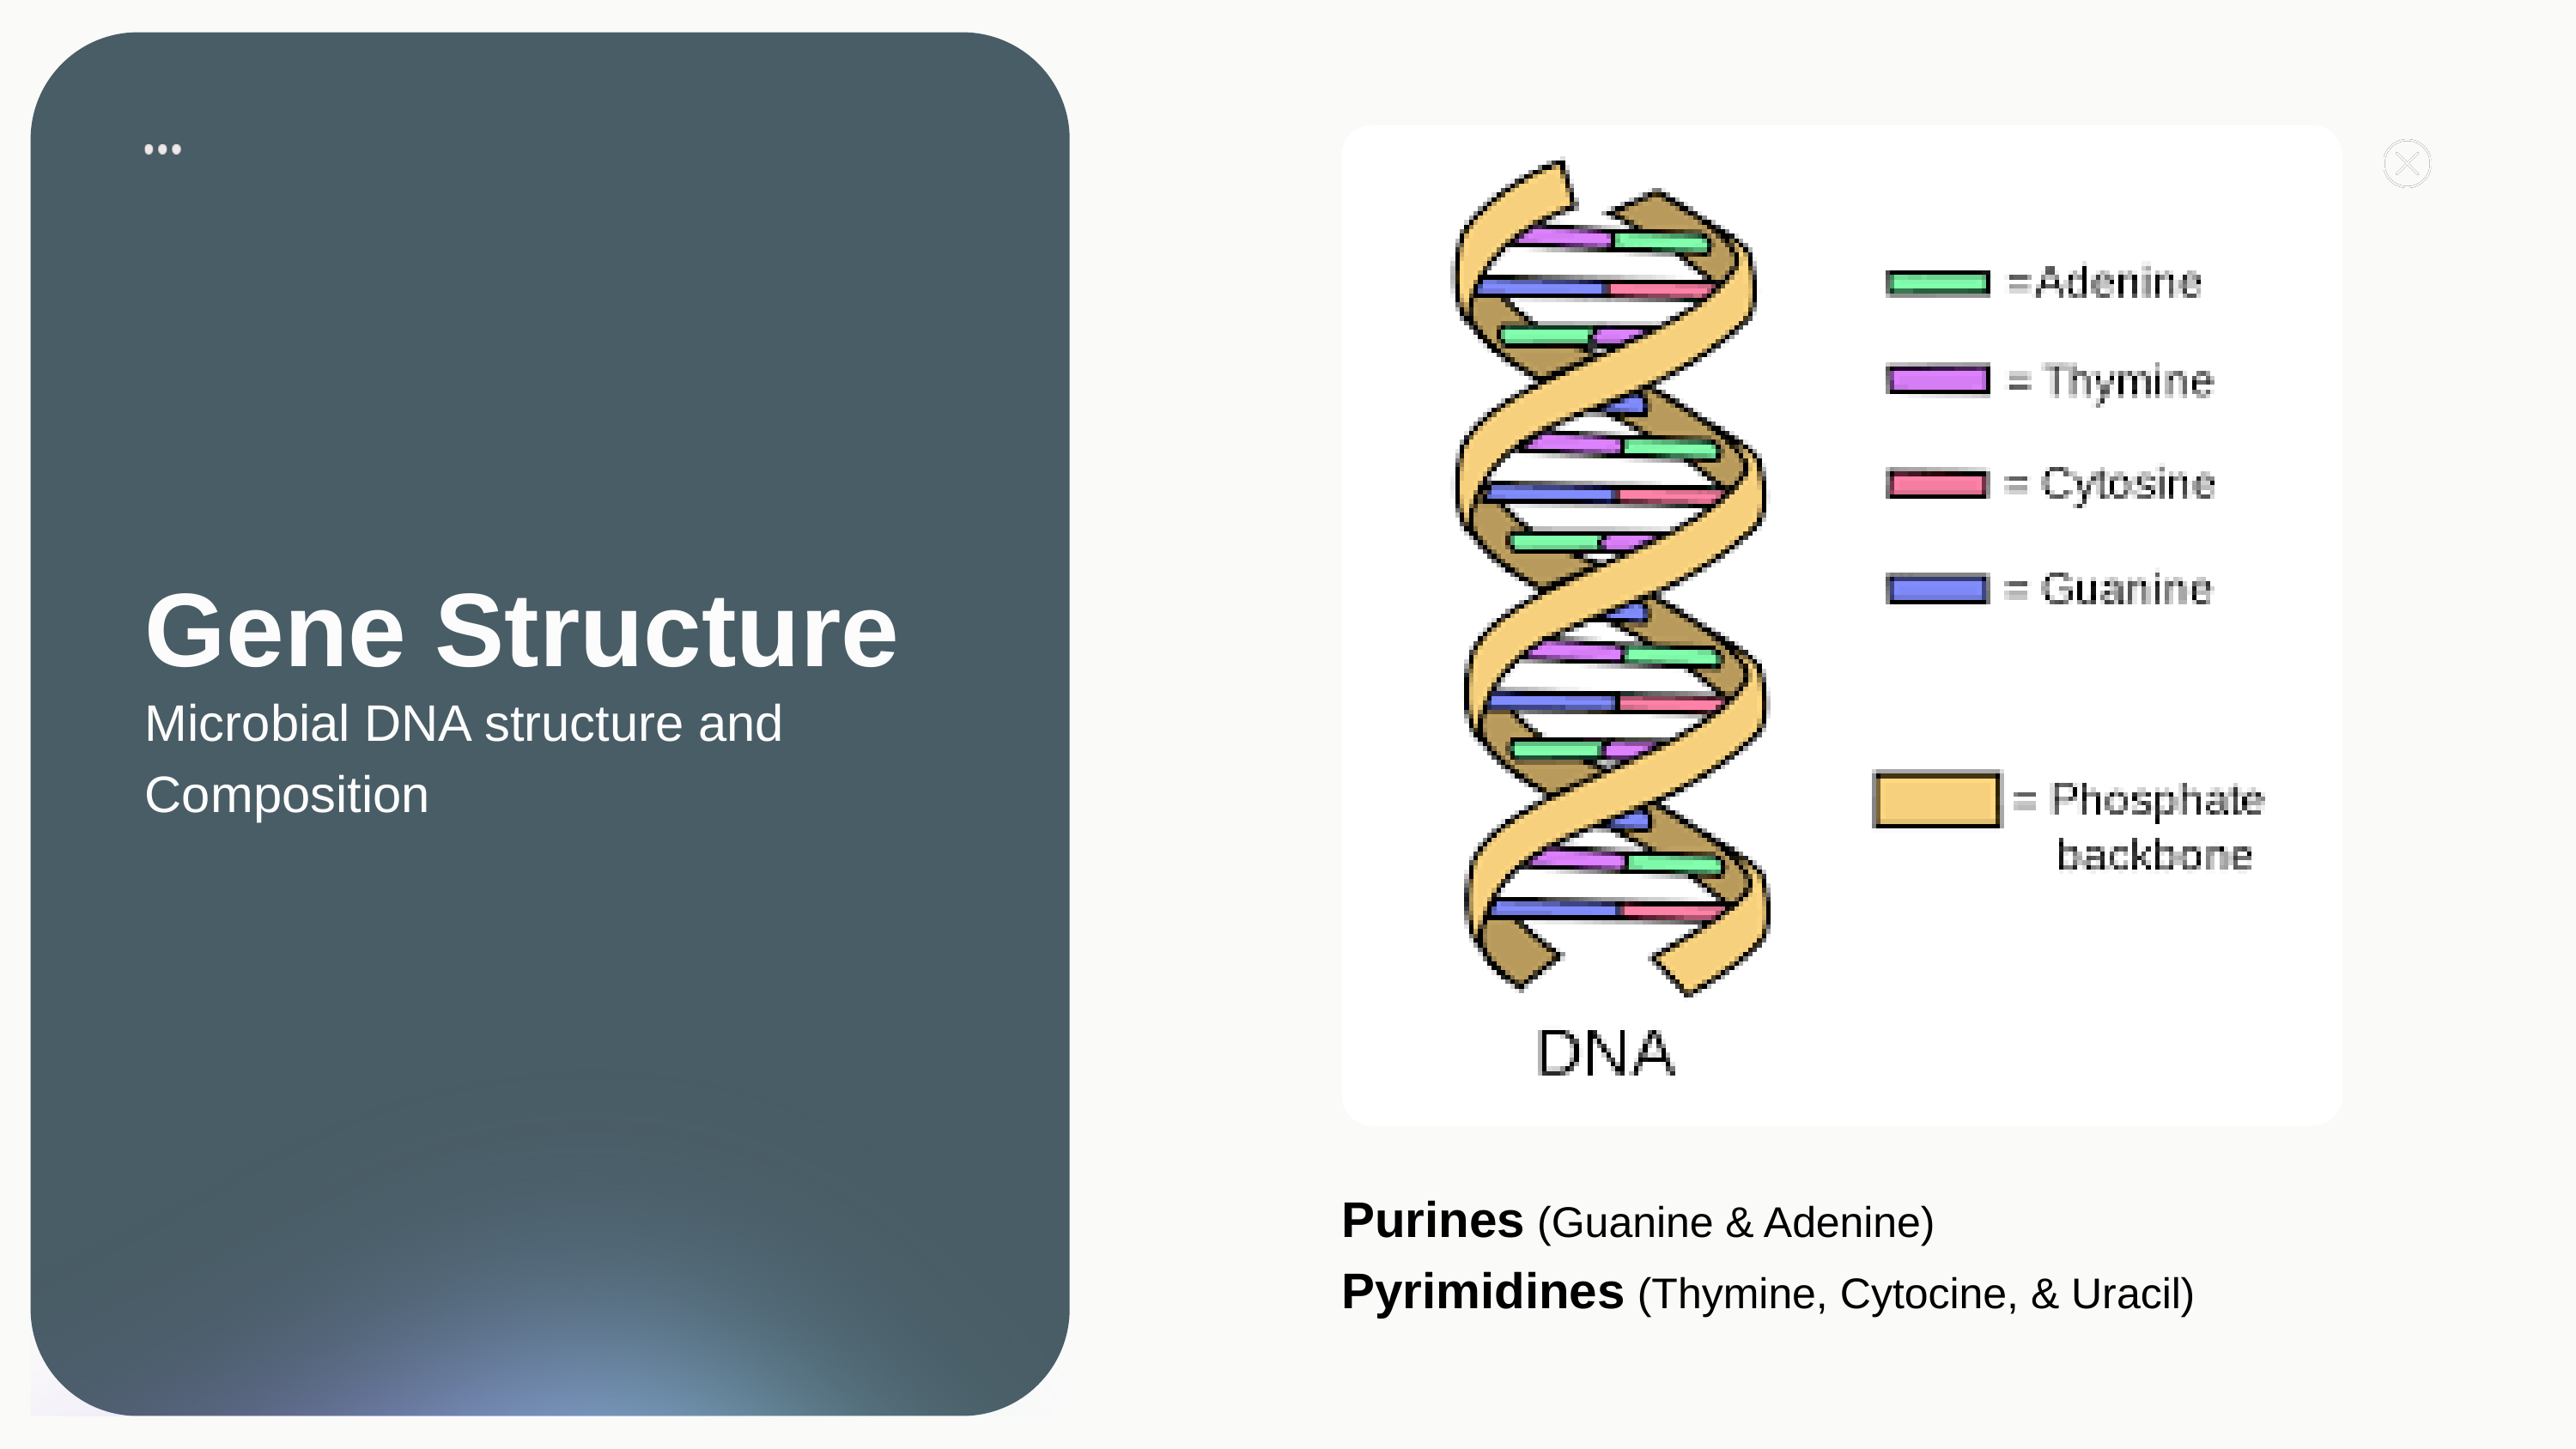

Gene Structure
Microbial DNA structure and Composition

Purines (Guanine & Adenine)
Pyrimidines (Thymine, Cytocine, & Uracil)